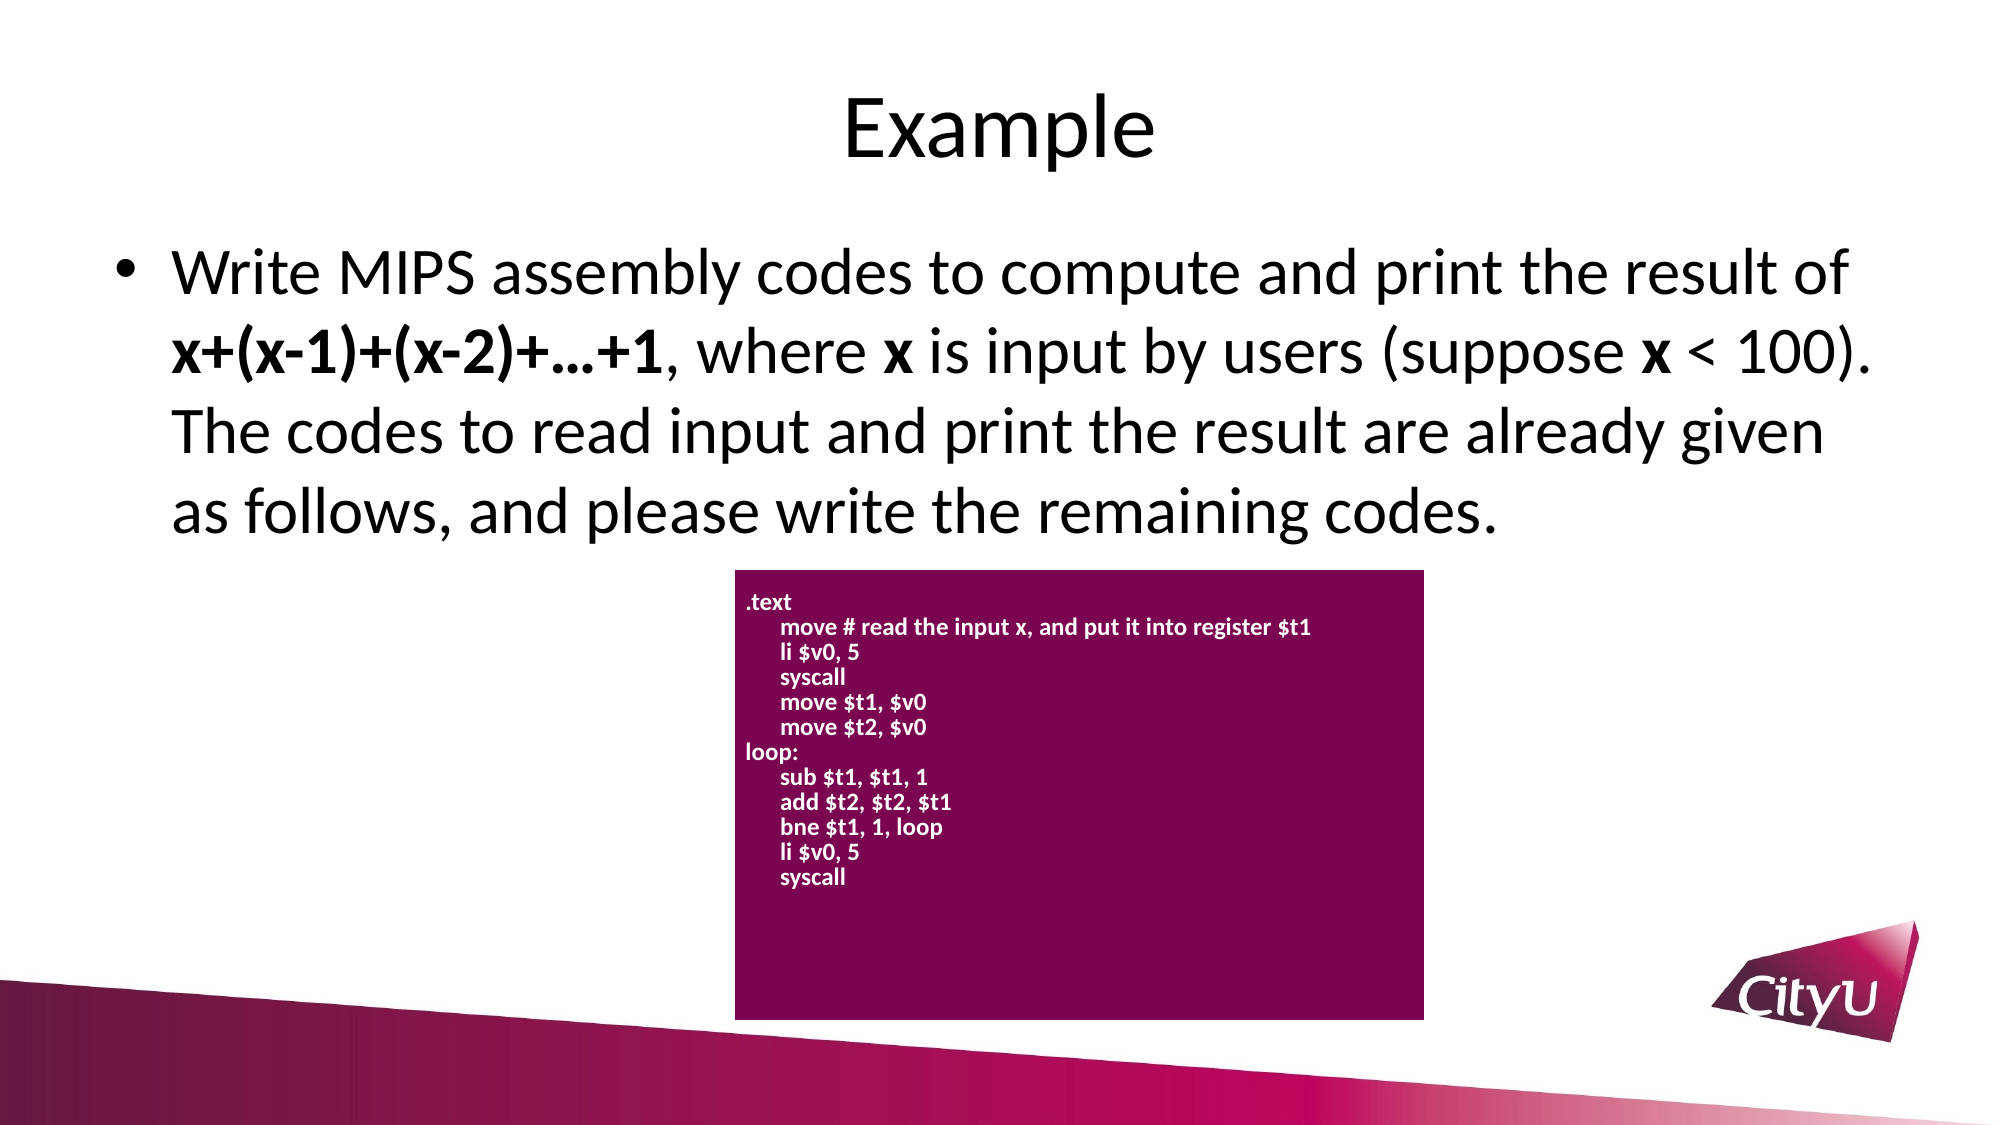

# Example
Write MIPS assembly codes to compute and print the result of x+(x-1)+(x-2)+…+1, where x is input by users (suppose x < 100). The codes to read input and print the result are already given as follows, and please write the remaining codes.

| .text move # read the input x, and put it into register $t1 li $v0, 5 syscall move $t1, $v0 move $t2, $v0 loop: sub $t1, $t1, 1 add $t2, $t2, $t1 bne $t1, 1, loop li $v0, 5 syscall |
| --- |
127